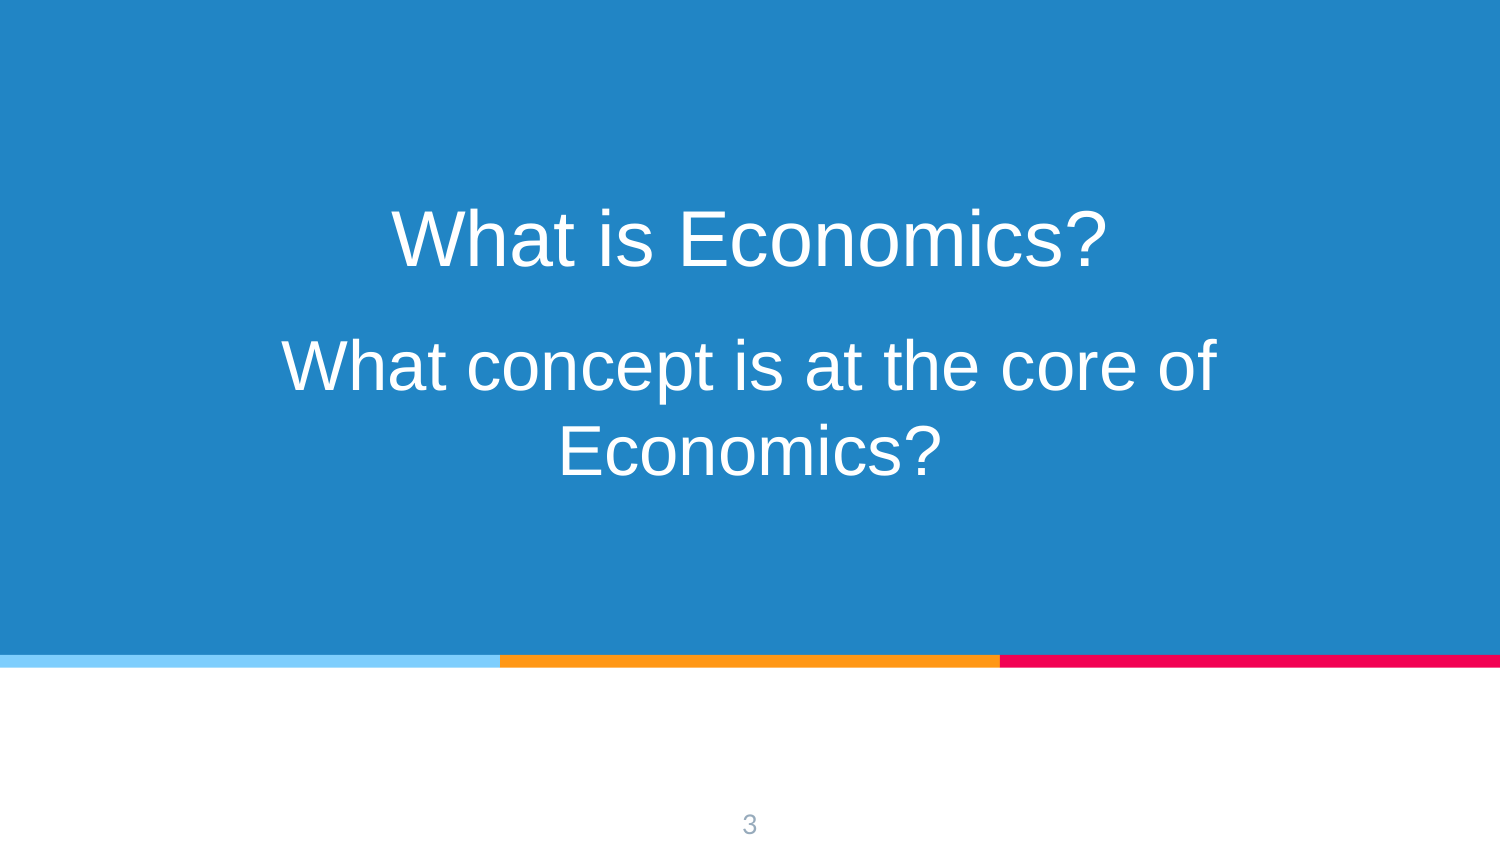

# What is Economics? What concept is at the core of Economics?
3